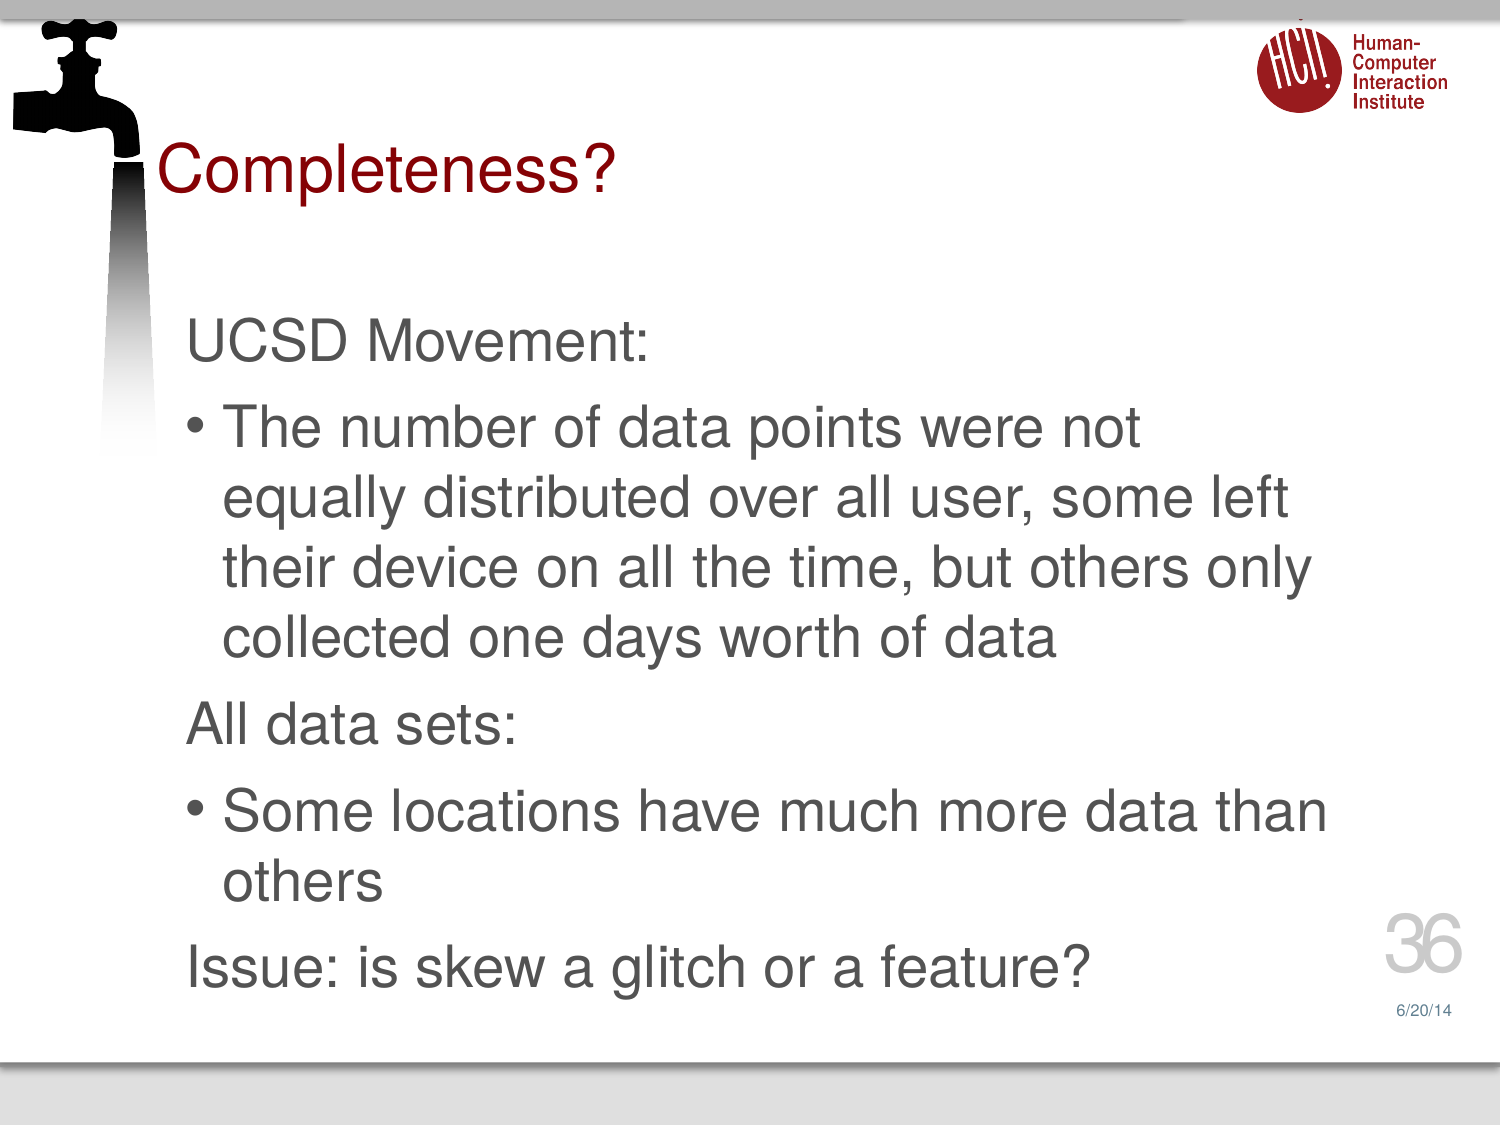

# Completeness?
UCSD Movement:
The number of data points were not equally distributed over all user, some left their device on all the time, but others only collected one days worth of data
All data sets:
Some locations have much more data than others
Issue: is skew a glitch or a feature?

36
6/20/14